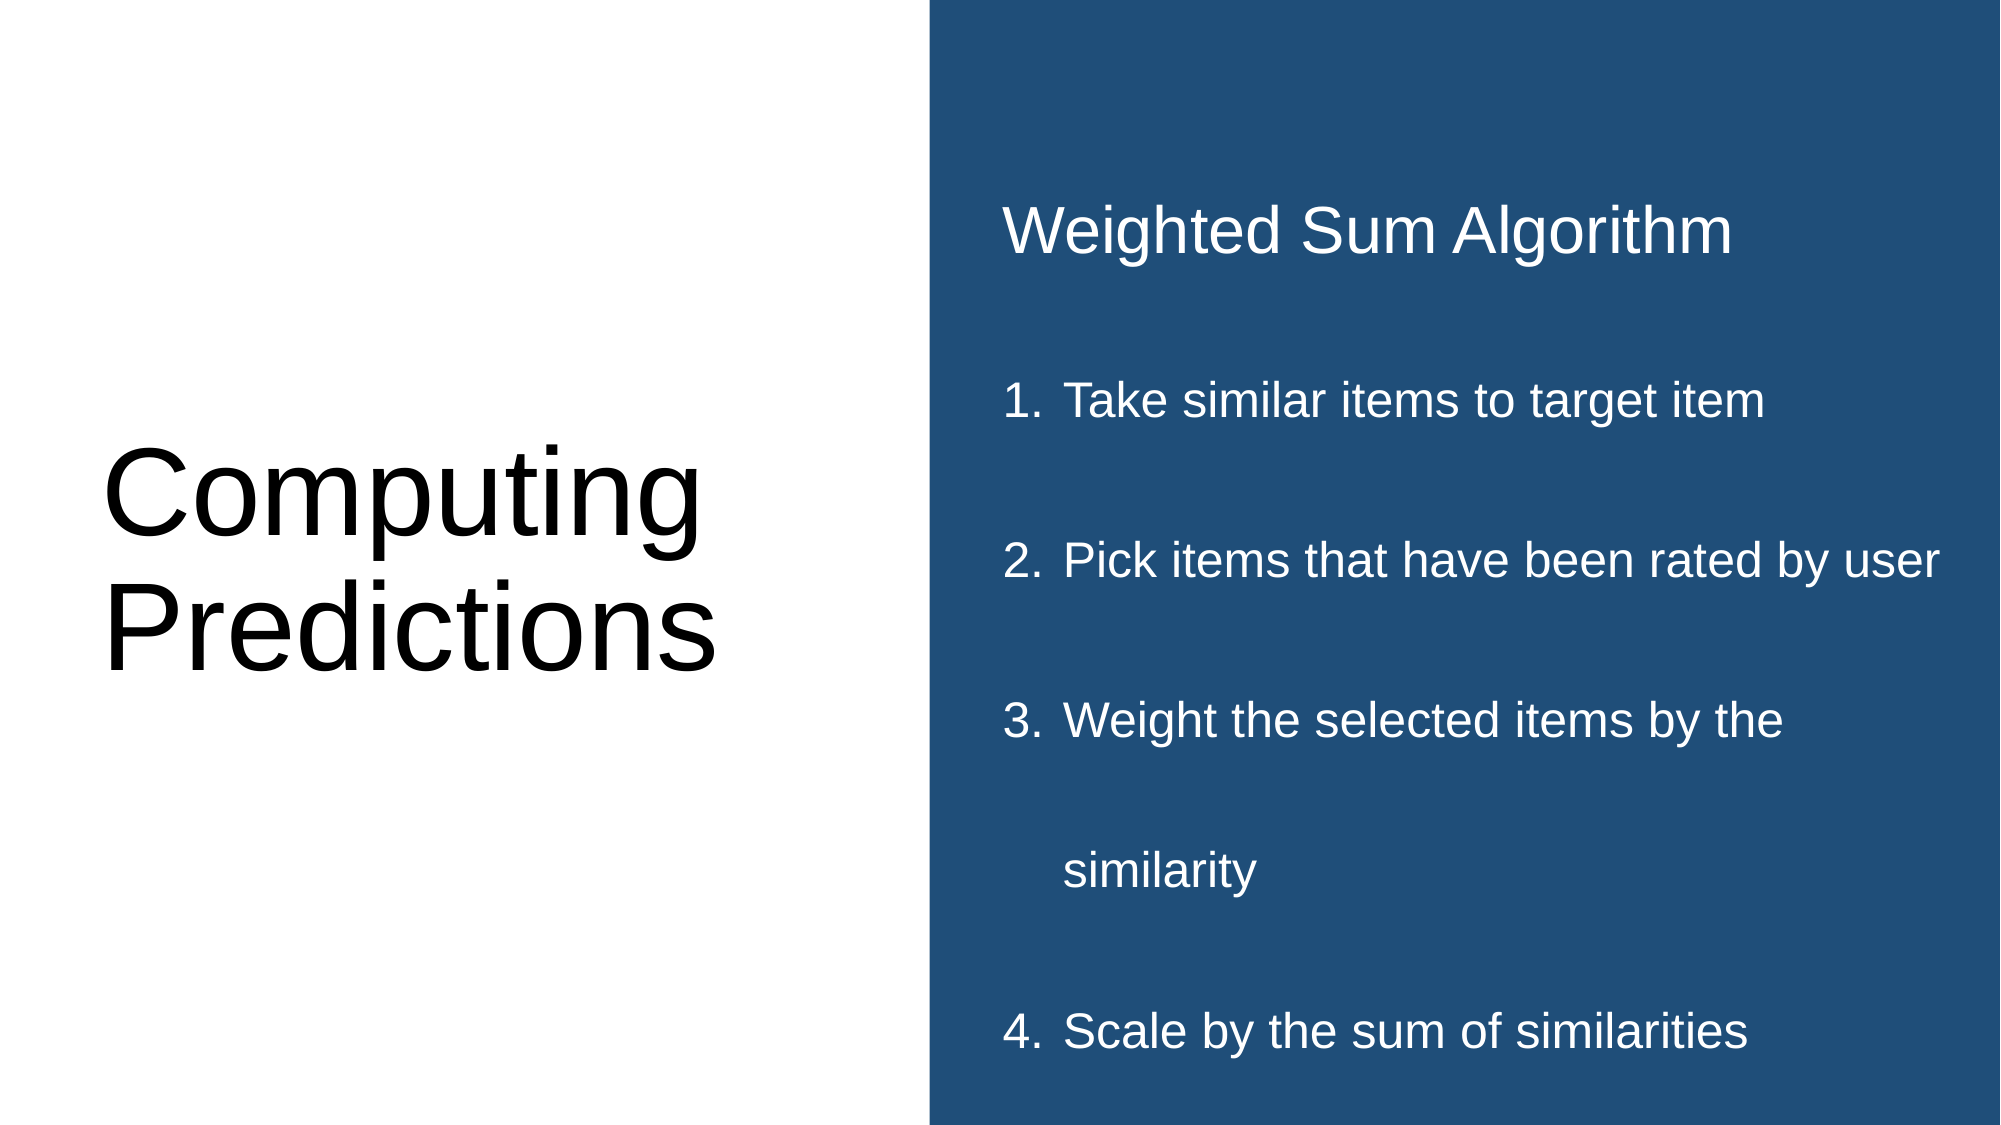

# Computing Predictions
Weighted Sum Algorithm
Take similar items to target item
Pick items that have been rated by user
Weight the selected items by the similarity
Scale by the sum of similarities